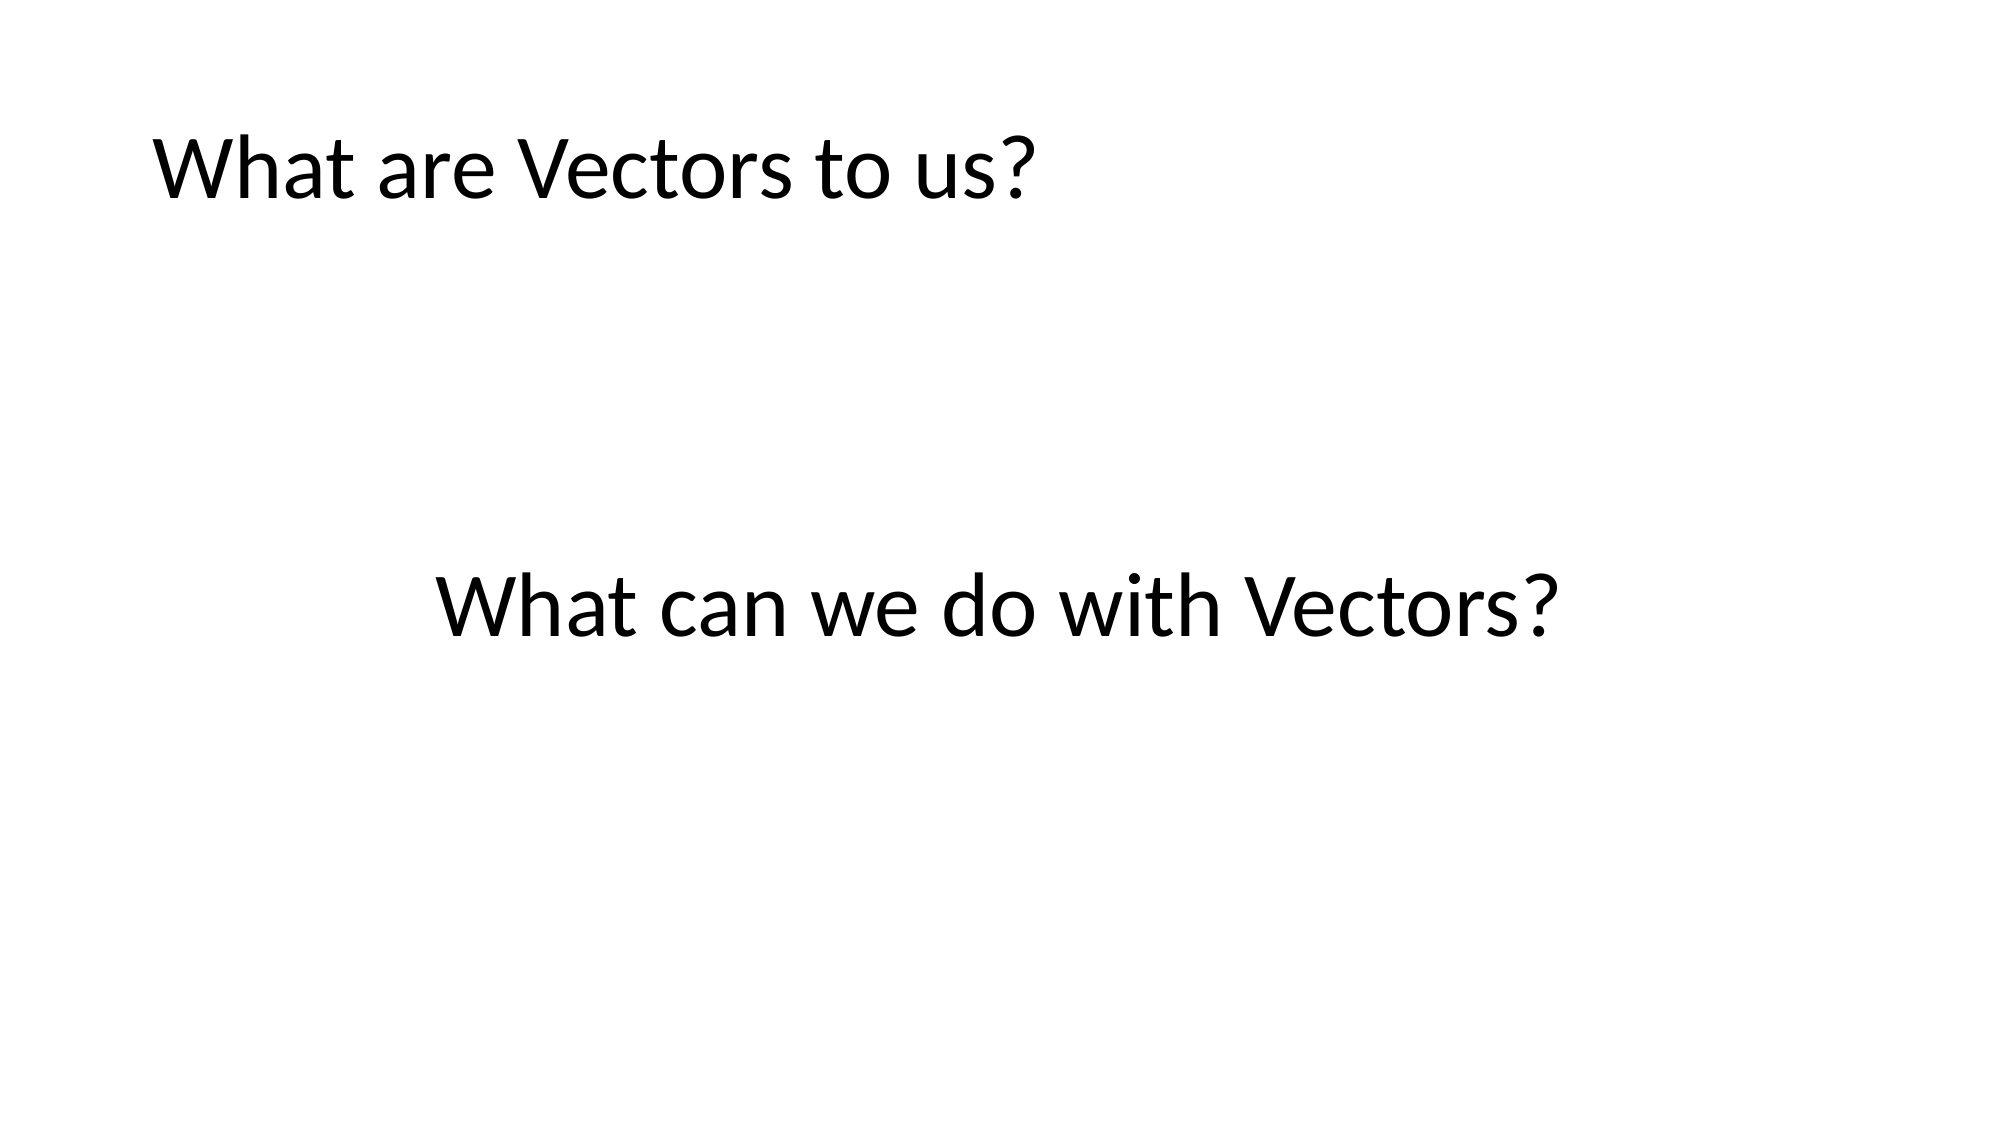

# What are Vectors to us?

What can we do with Vectors?